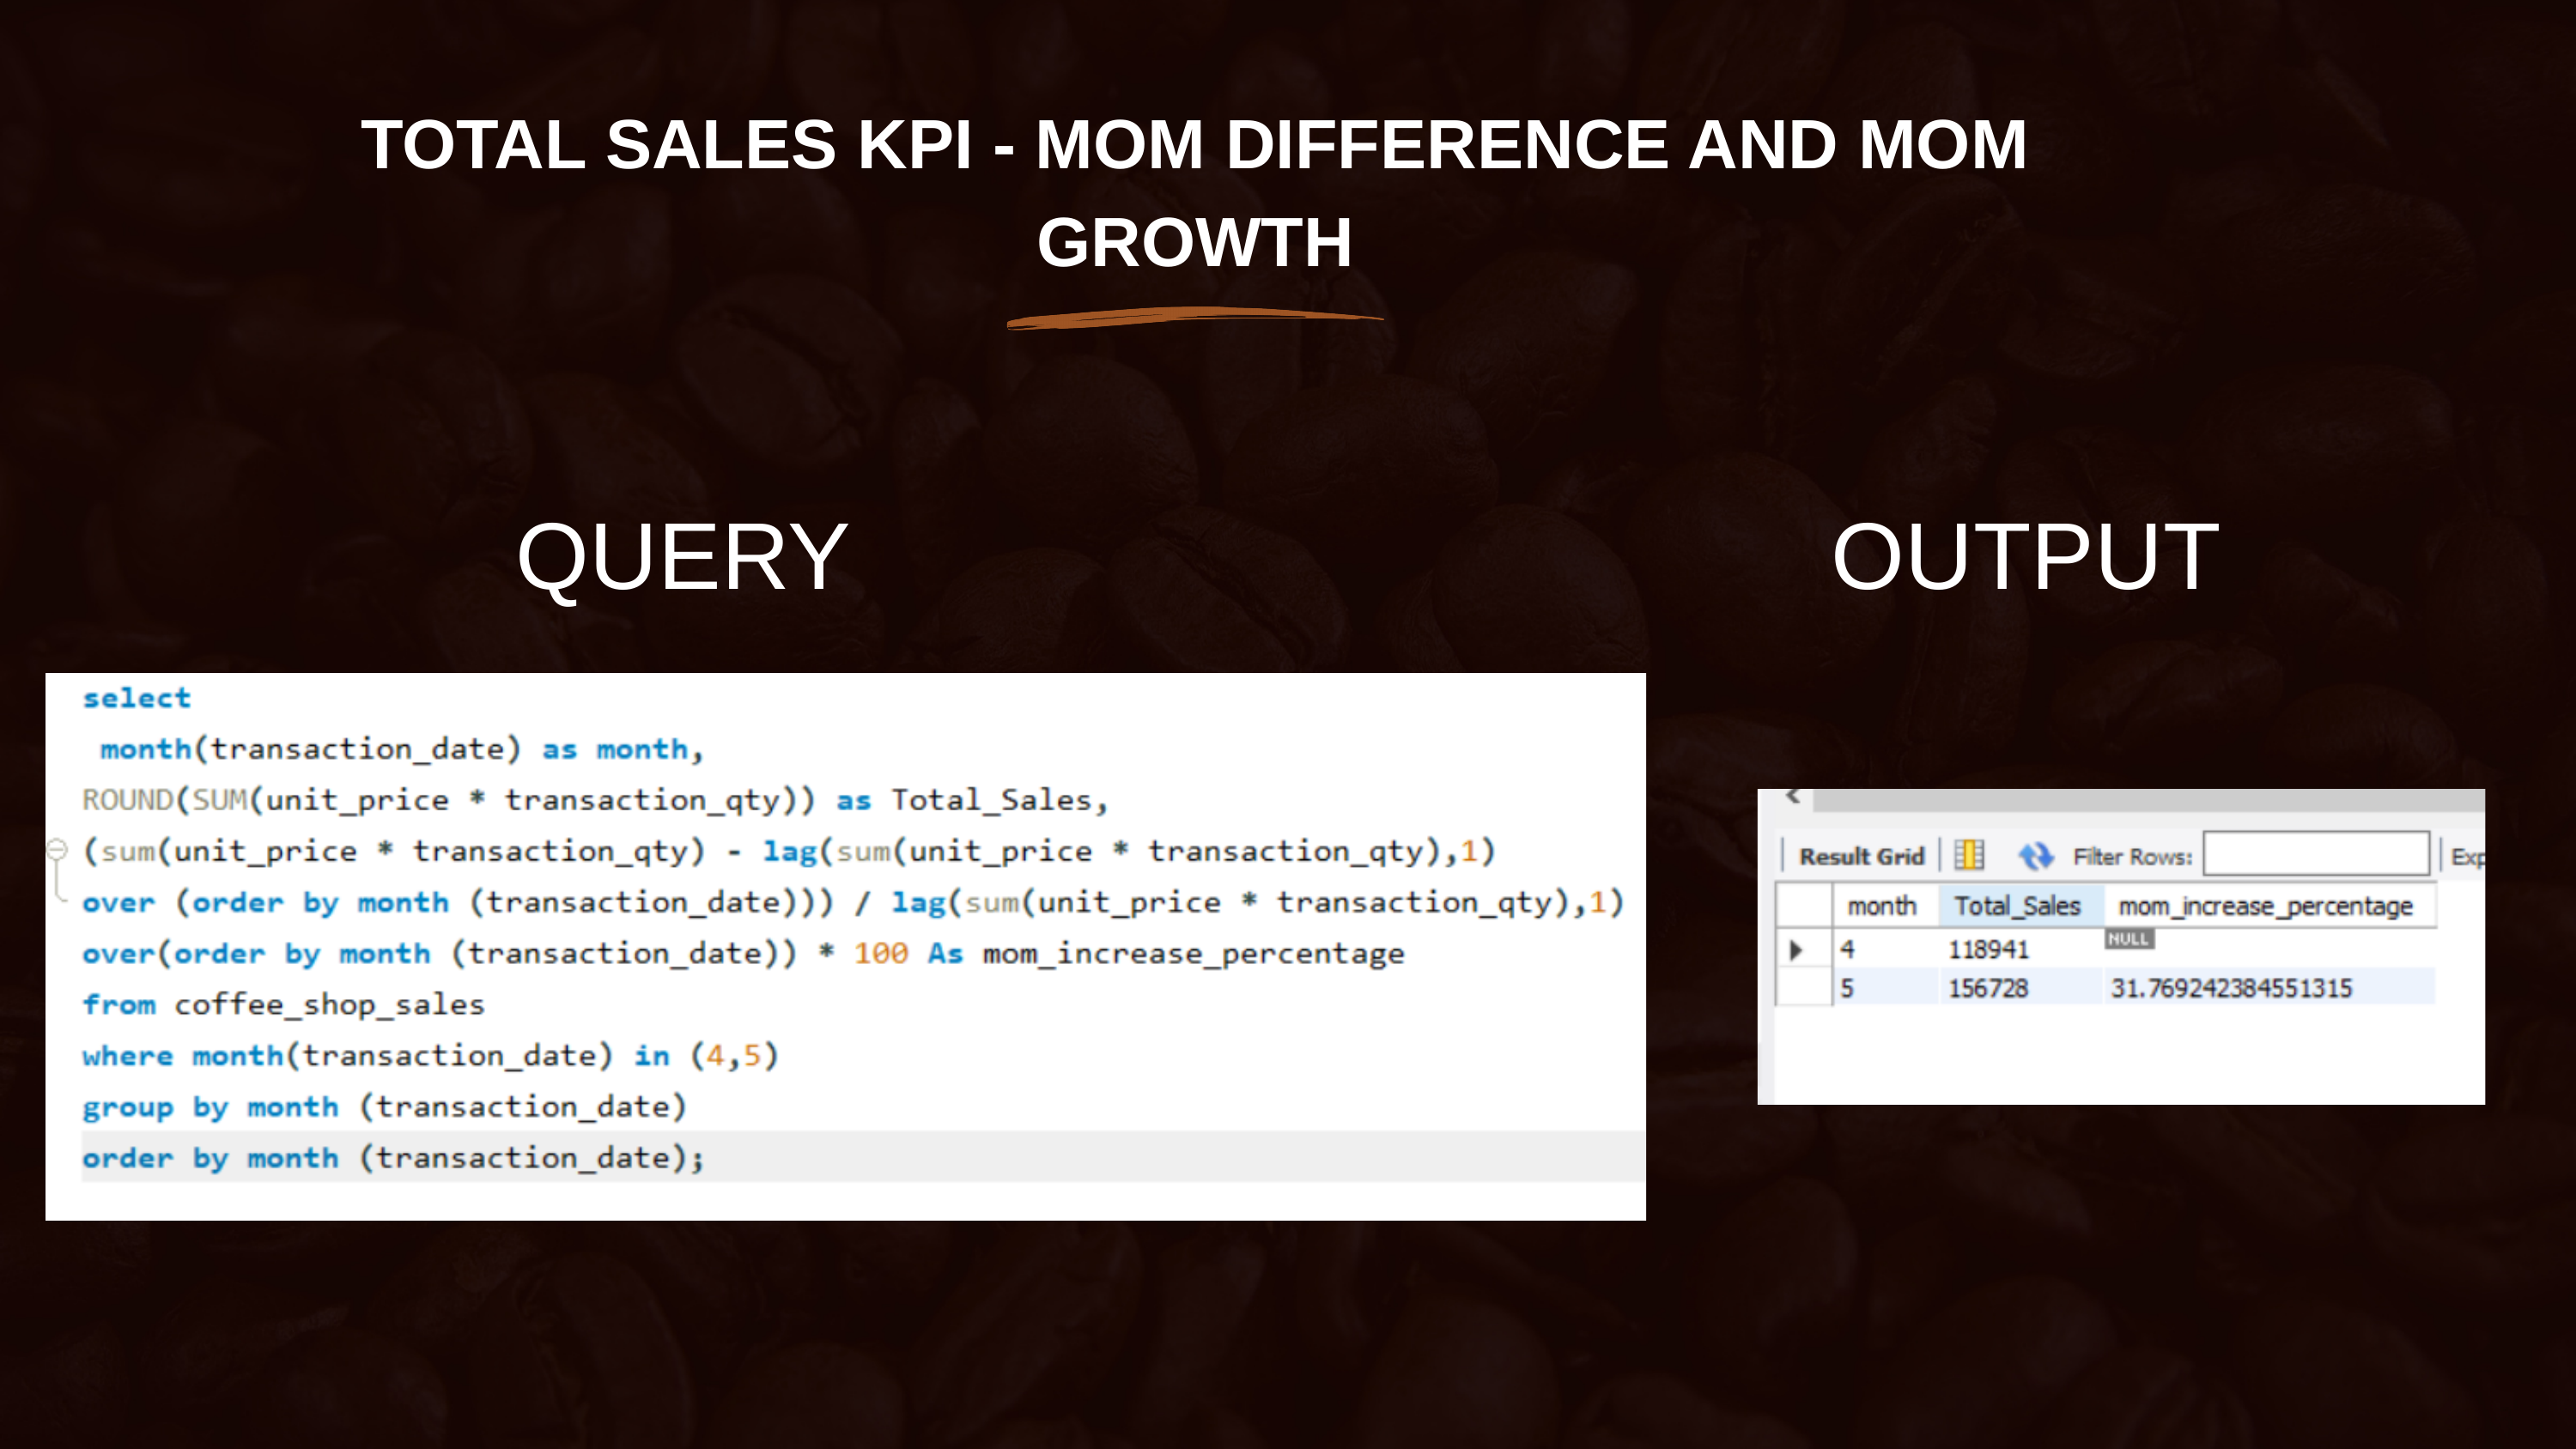

TOTAL SALES KPI - MOM DIFFERENCE AND MOM GROWTH

QUERY
OUTPUT